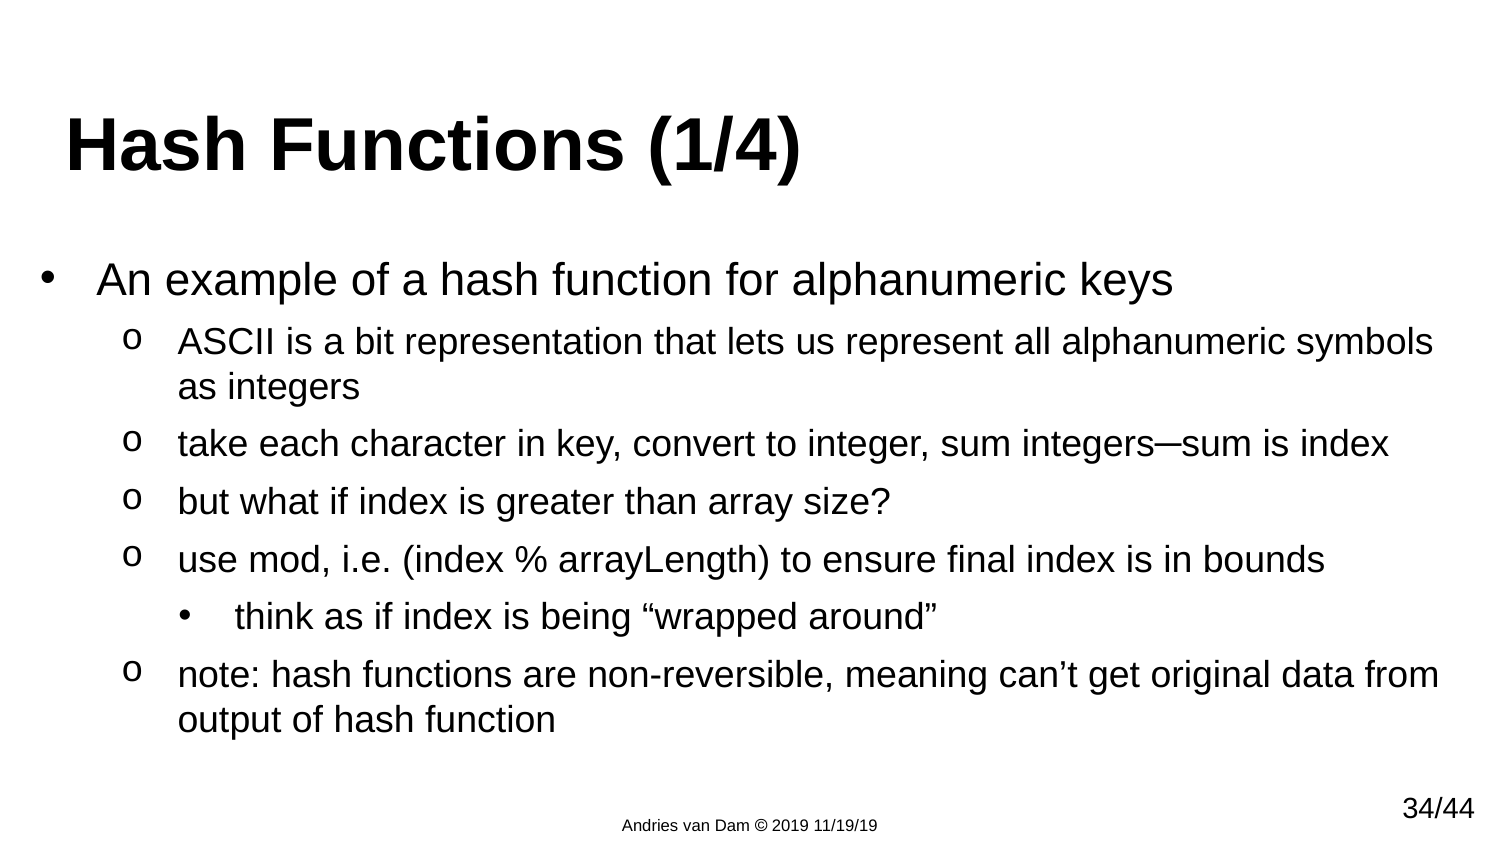

# Hash Functions (1/4)
An example of a hash function for alphanumeric keys
ASCII is a bit representation that lets us represent all alphanumeric symbols as integers
take each character in key, convert to integer, sum integers─sum is index
but what if index is greater than array size?
use mod, i.e. (index % arrayLength) to ensure final index is in bounds
think as if index is being “wrapped around”
note: hash functions are non-reversible, meaning can’t get original data from output of hash function